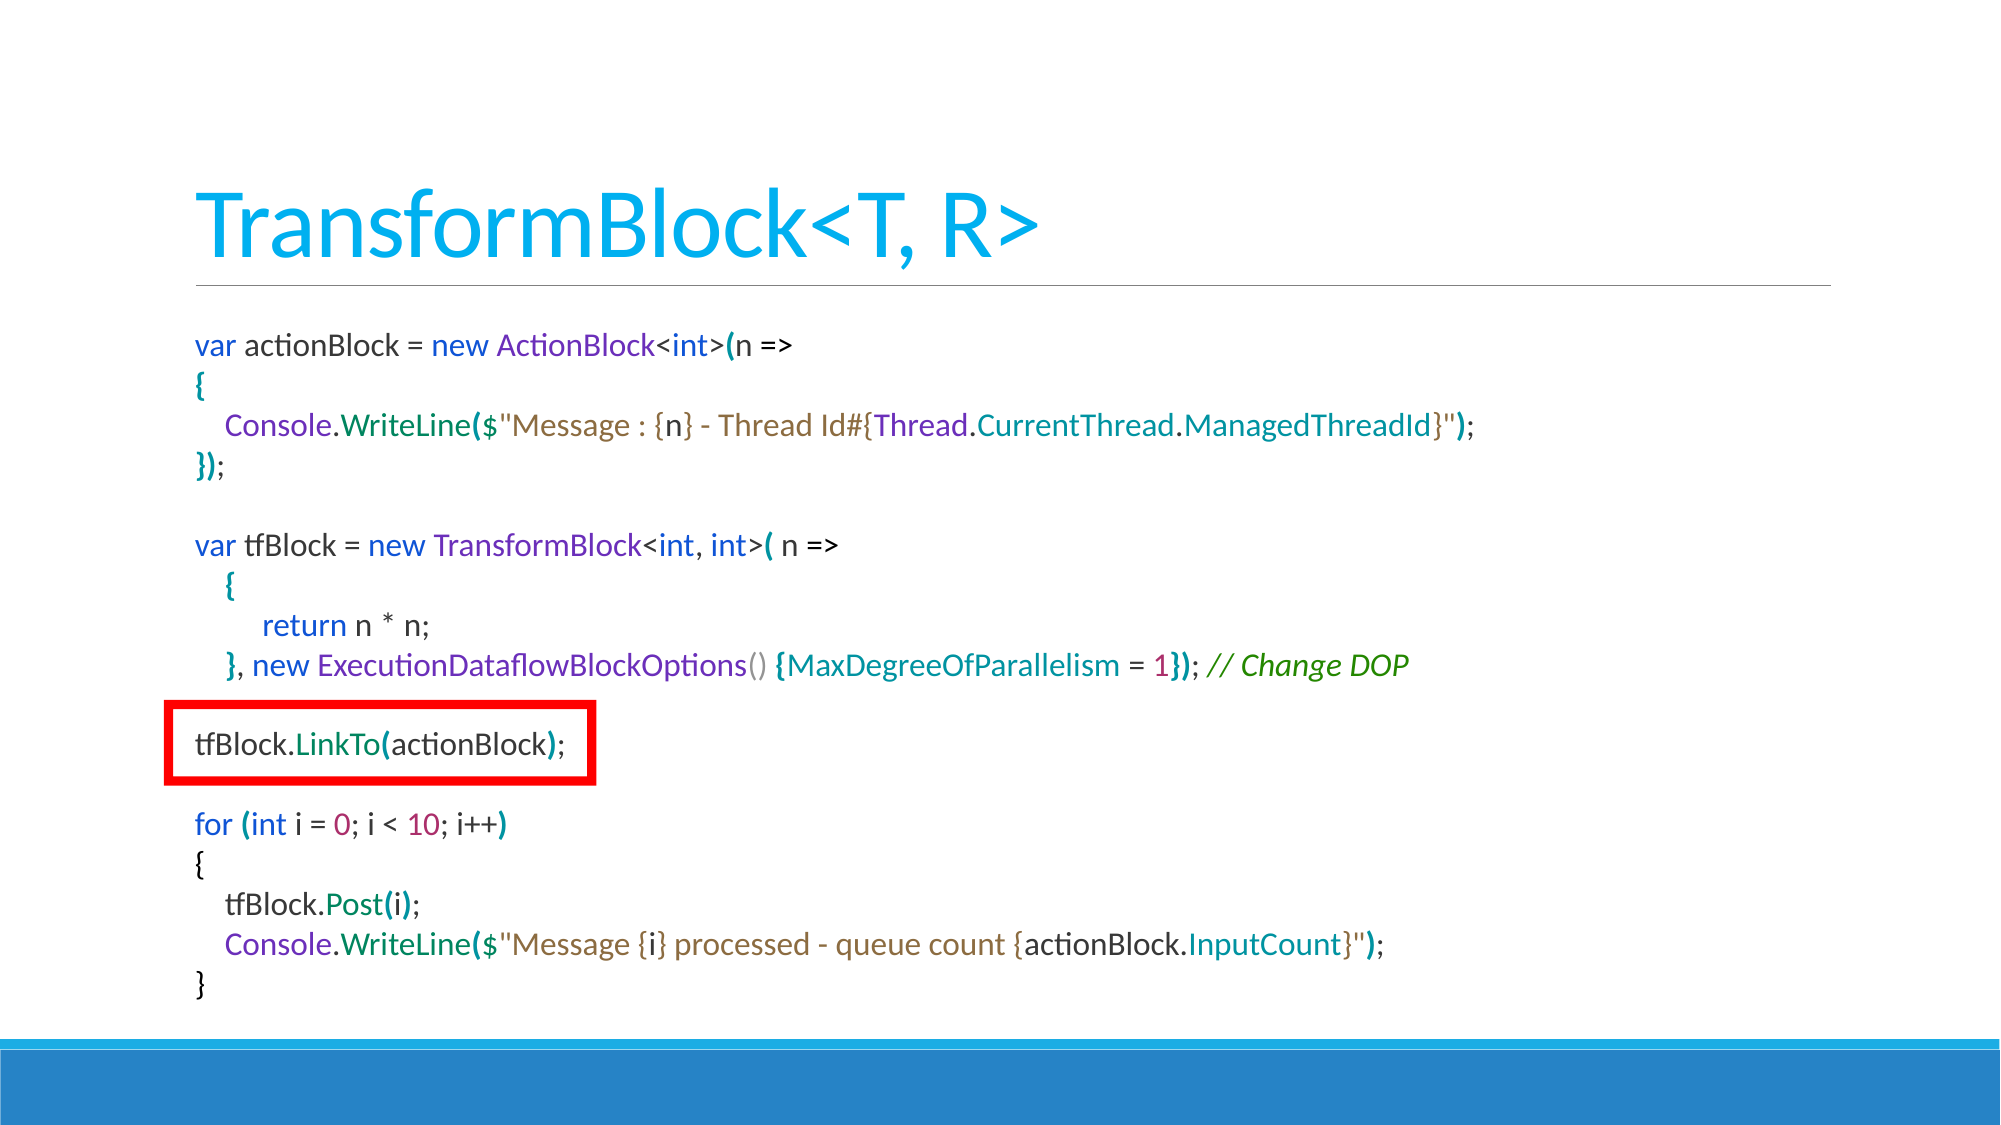

# TransformBlock<T, R>
var actionBlock = new ActionBlock<int>(n =>
{
    Console.WriteLine($"Message : {n} - Thread Id#{Thread.CurrentThread.ManagedThreadId}");
});
var tfBlock = new TransformBlock<int, int>( n =>
    {
         return n * n;
    }, new ExecutionDataflowBlockOptions() {MaxDegreeOfParallelism = 1}); // Change DOP
tfBlock.LinkTo(actionBlock);
for (int i = 0; i < 10; i++)
{
    tfBlock.Post(i);
    Console.WriteLine($"Message {i} processed - queue count {actionBlock.InputCount}");
}